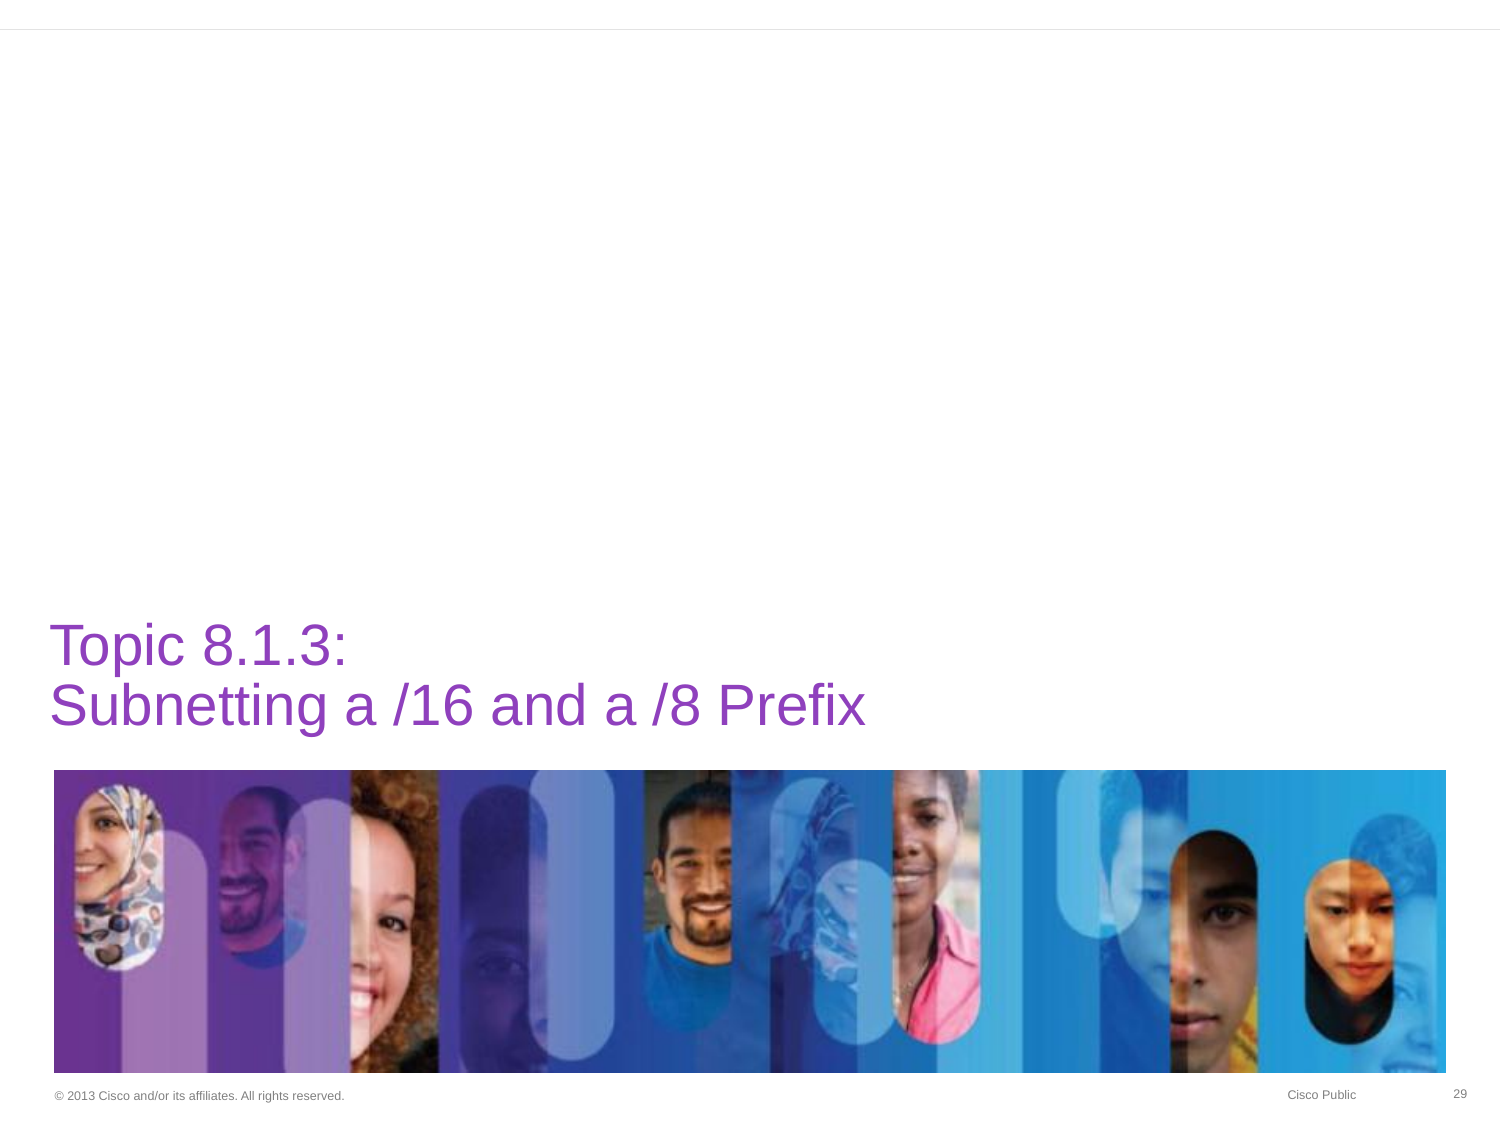

# Topic 8.1.3: Subnetting a /16 and a /8 Prefix